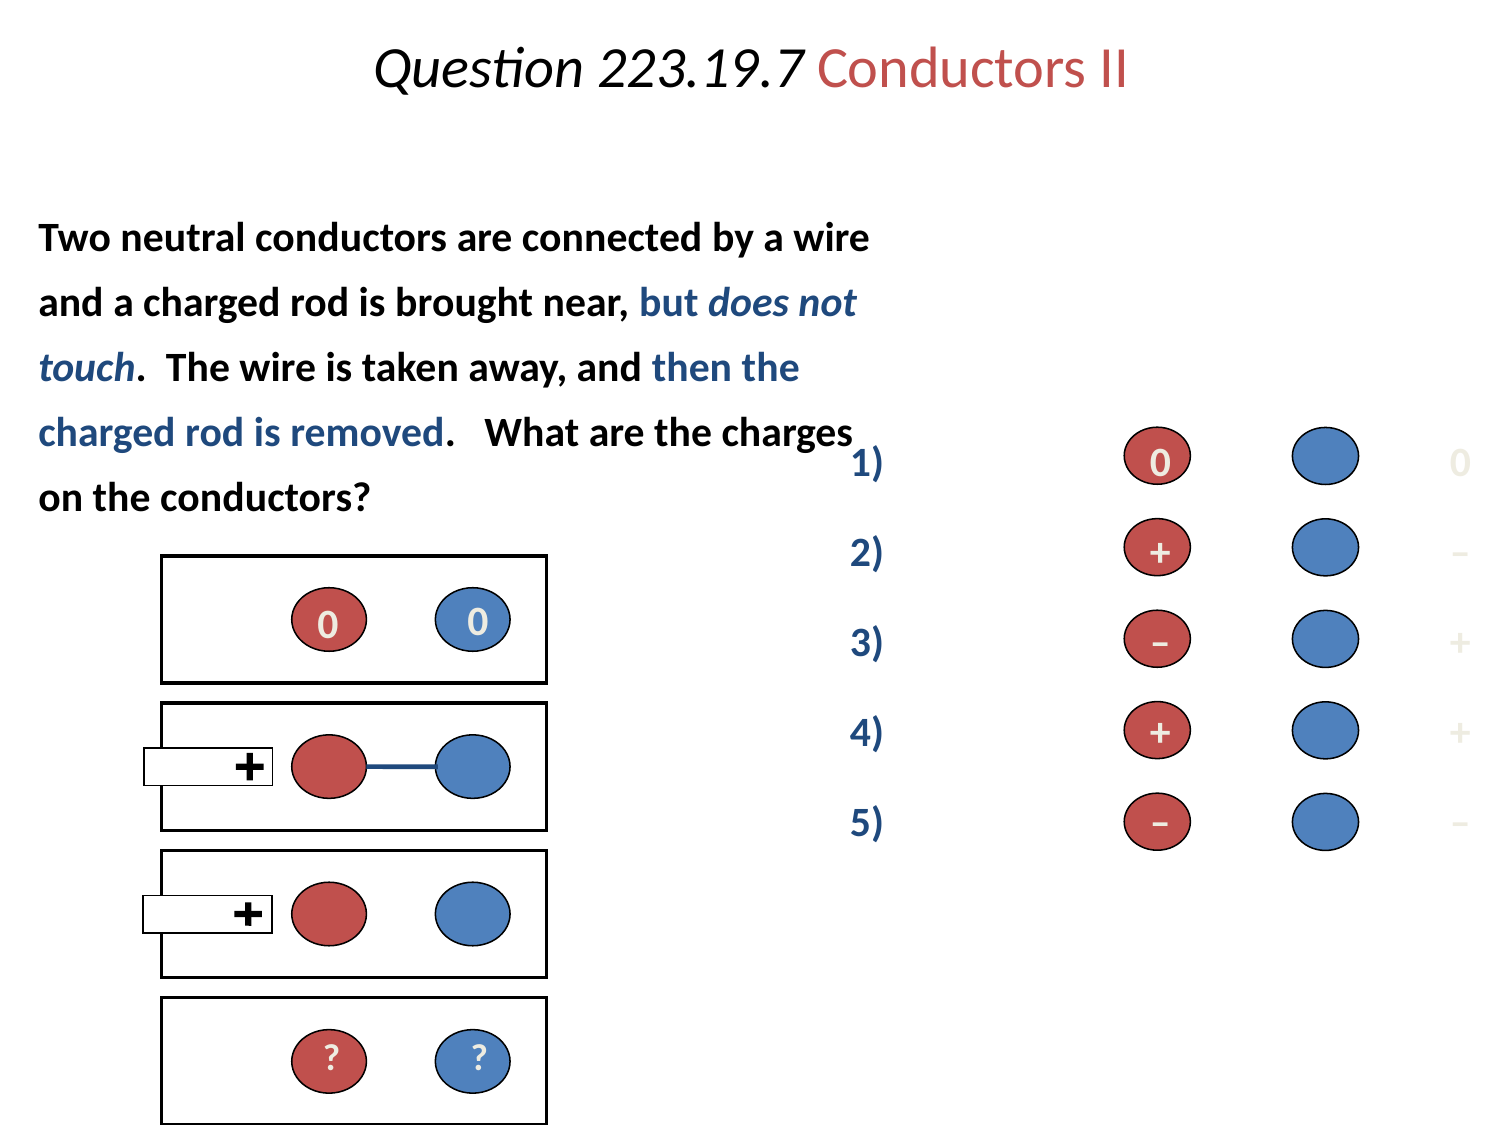

# Question 223.19.7 Conductors II
	Two neutral conductors are connected by a wire and a charged rod is brought near, but does not touch.  The wire is taken away, and then the charged rod is removed.   What are the charges on the conductors?

1)		0		0

2)		+		–

3)		–		+

4)		+		+

5)		–	 	–

0
0

?
?